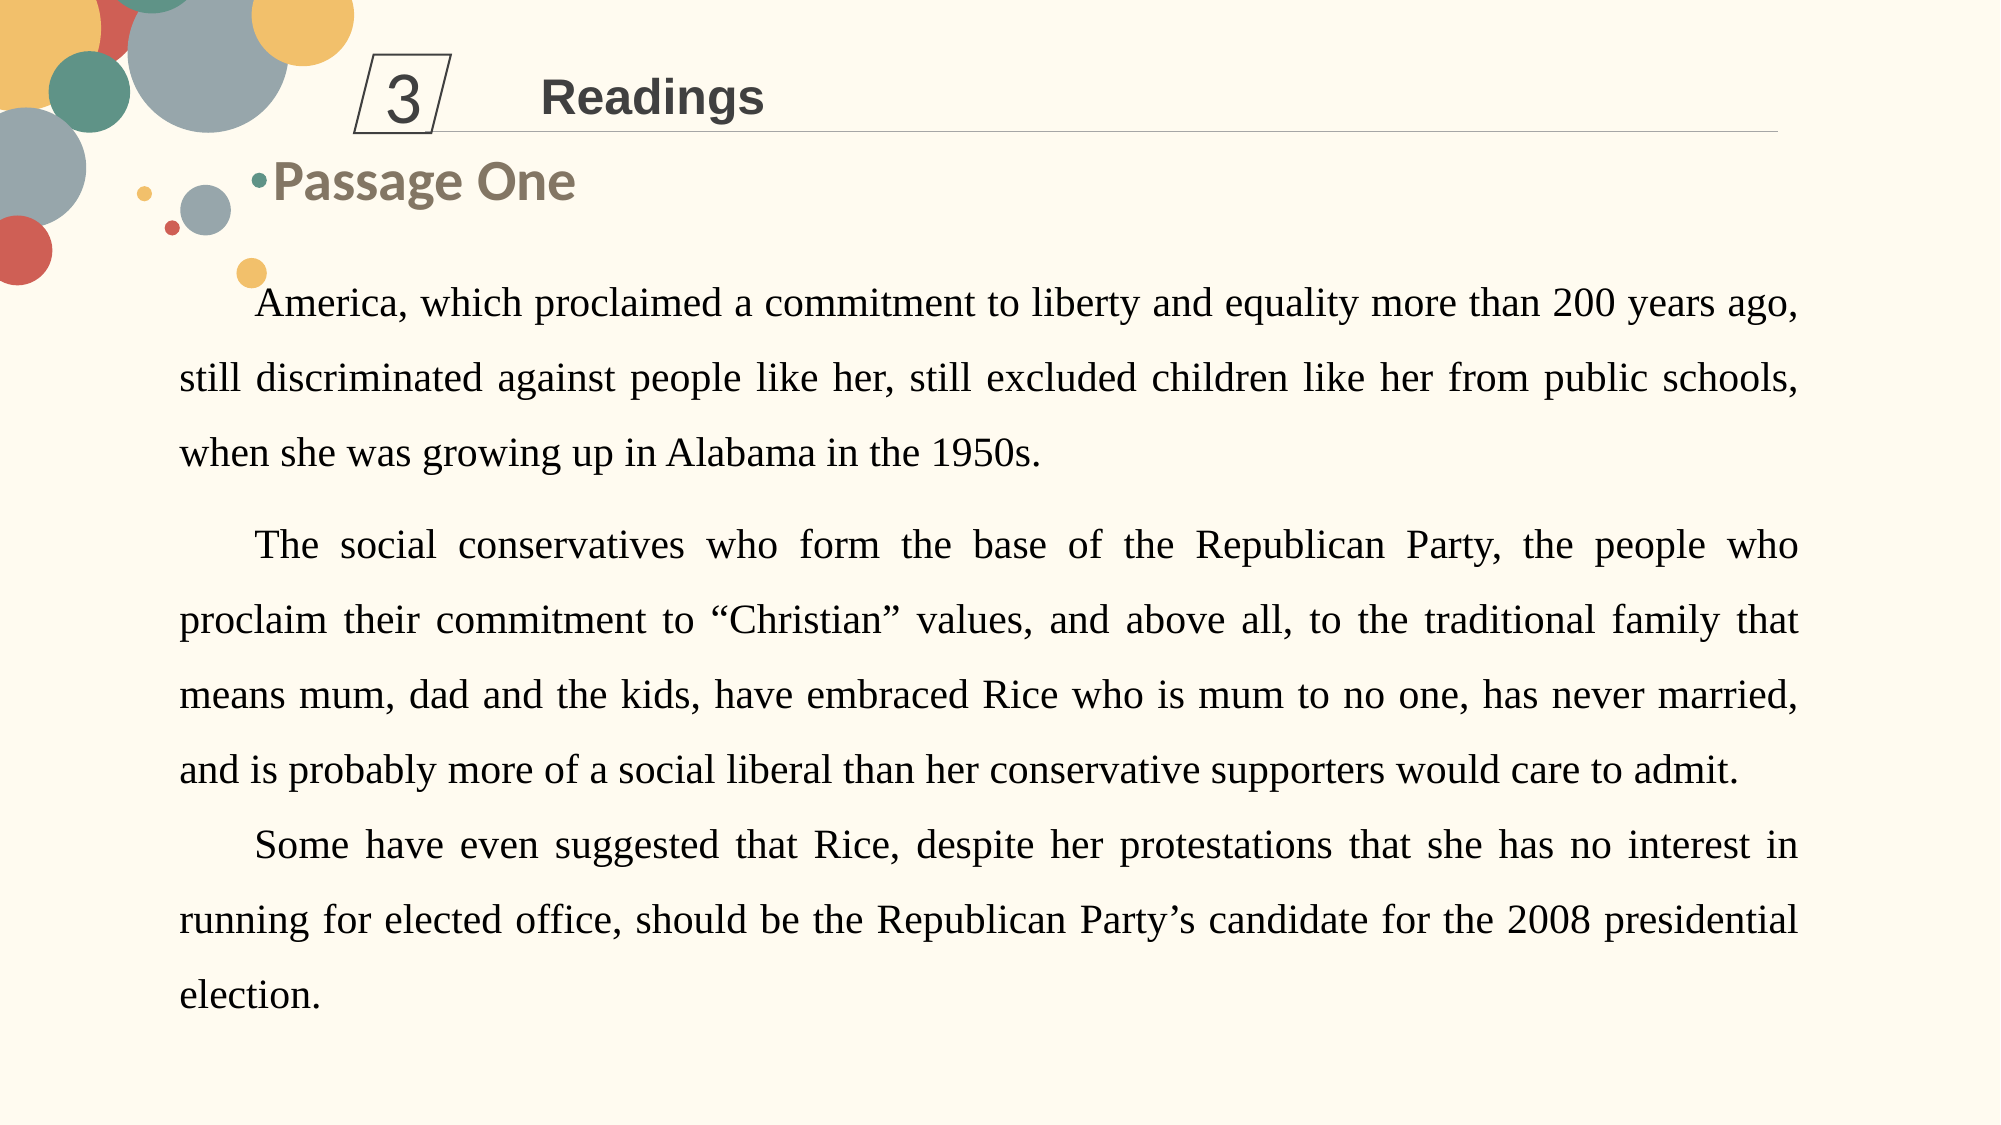

3
Readings
Passage One
America, which proclaimed a commitment to liberty and equality more than 200 years ago, still discriminated against people like her, still excluded children like her from public schools, when she was growing up in Alabama in the 1950s.
The social conservatives who form the base of the Republican Party, the people who proclaim their commitment to “Christian” values, and above all, to the traditional family that means mum, dad and the kids, have embraced Rice who is mum to no one, has never married, and is probably more of a social liberal than her conservative supporters would care to admit.
Some have even suggested that Rice, despite her protestations that she has no interest in running for elected office, should be the Republican Party’s candidate for the 2008 presidential election.